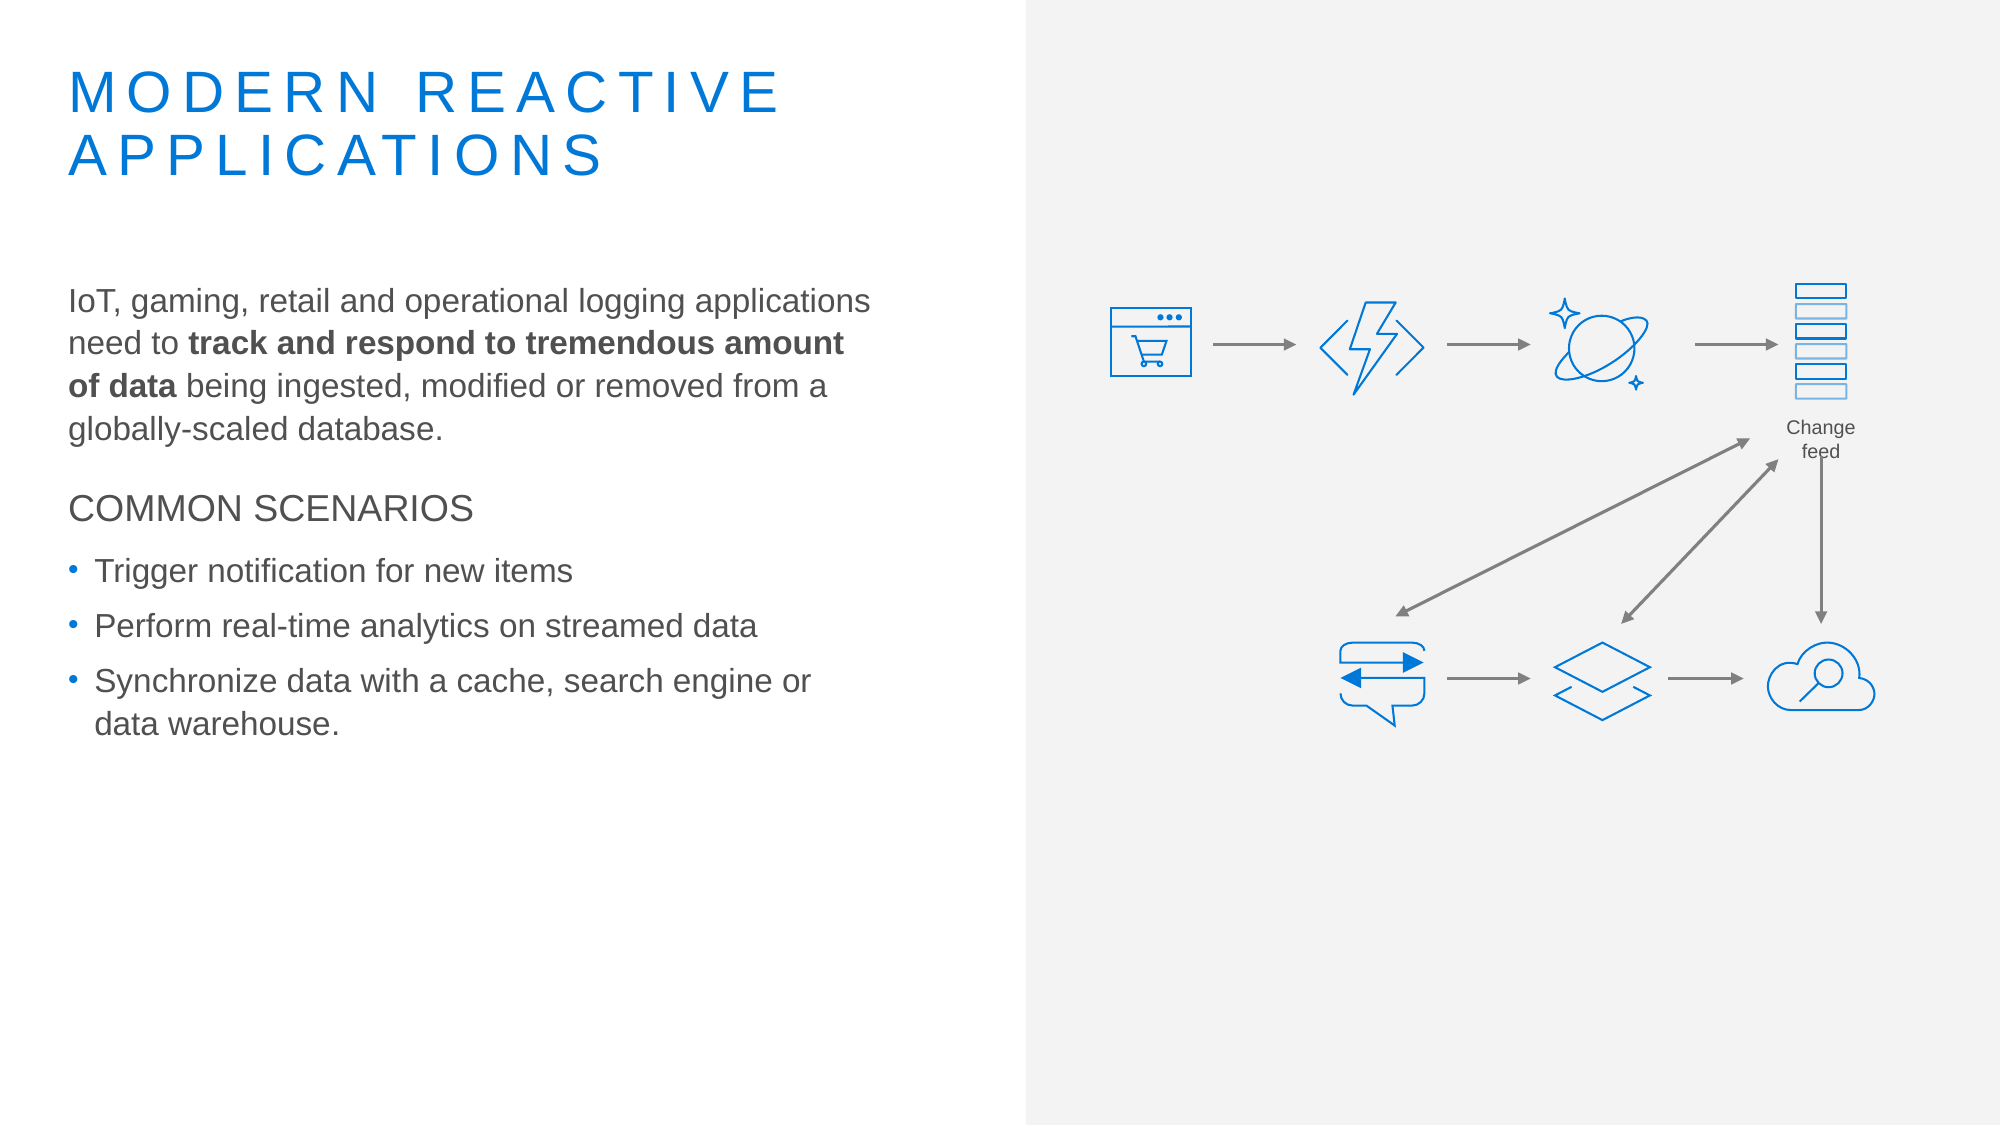

# Modern Reactive Applications
IoT, gaming, retail and operational logging applications need to track and respond to tremendous amount of data being ingested, modified or removed from a globally-scaled database.
COMMON SCENARIOS
Trigger notification for new items
Perform real-time analytics on streamed data
Synchronize data with a cache, search engine or data warehouse.

Change feed